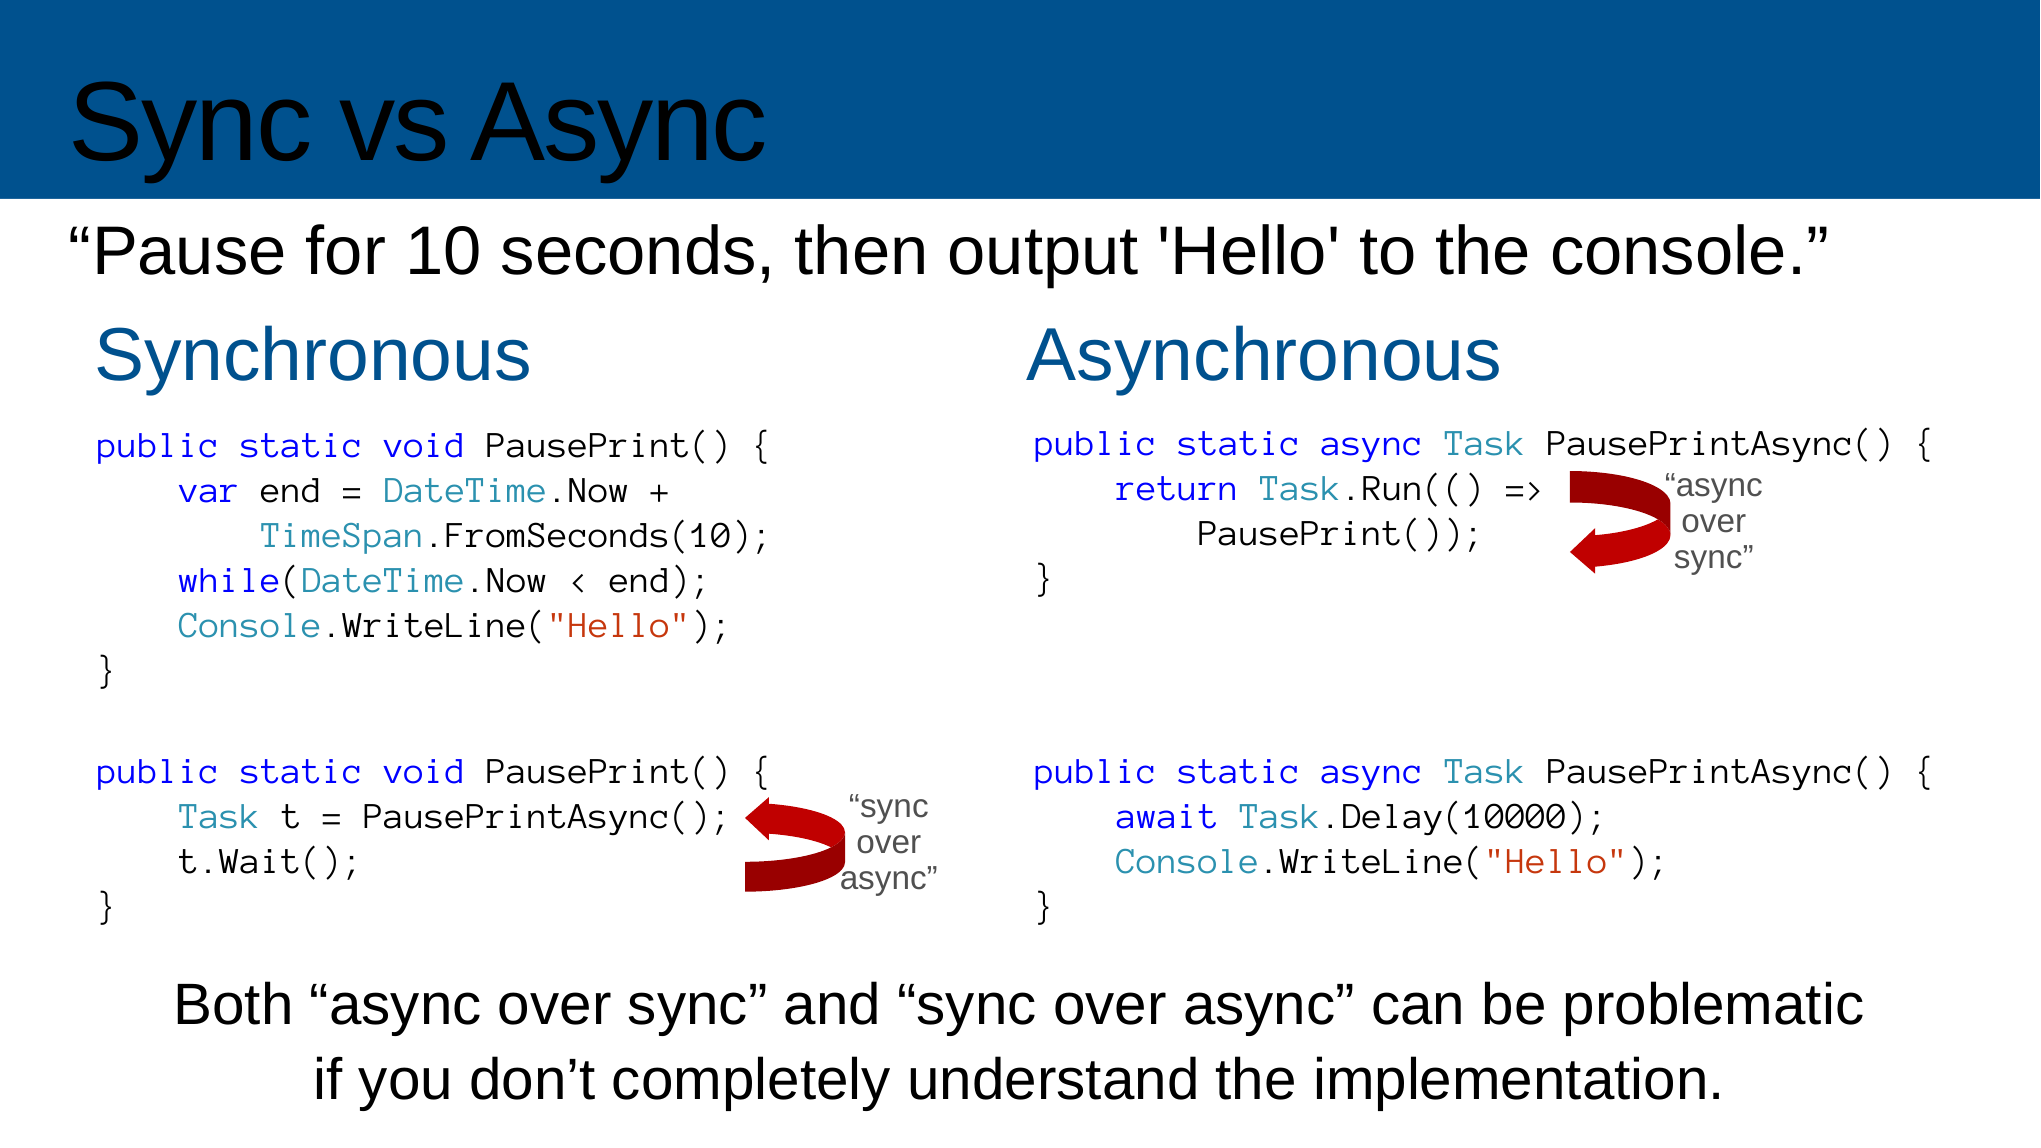

# Sync vs Async
“Pause for 10 seconds, then output 'Hello' to the console.”
Synchronous
Asynchronous
public static void PausePrintAsync() {
    ThreadPool.QueueUserWorkItem(_ =>
        PausePrint());
}
public static async Task PausePrintAsync() {
    return Task.Run(() =>
        PausePrint());
}
public static void PausePrint() {
    var end = DateTime.Now +
        TimeSpan.FromSeconds(10);
    while(DateTime.Now < end);
    Console.WriteLine("Hello");
}
“async over sync”

public static Task PausePrintAsync() {
    var tcs = new TaskCompletionSource<bool>();
    new Timer(_ => {
        Console.WriteLine("Hello");
        tcs.SetResult(true);
    }).Change(10000, Timeout.Infinite);
    return tcs.Task;
}
public static void PausePrint() {
    Task t = PausePrintAsync();
    t.Wait();
}
public static async Task PausePrintAsync() {
    await Task.Delay(10000);
    Console.WriteLine("Hello");
}
“sync
over async”

Both “async over sync” and “sync over async” can be problematic
if you don’t completely understand the implementation.